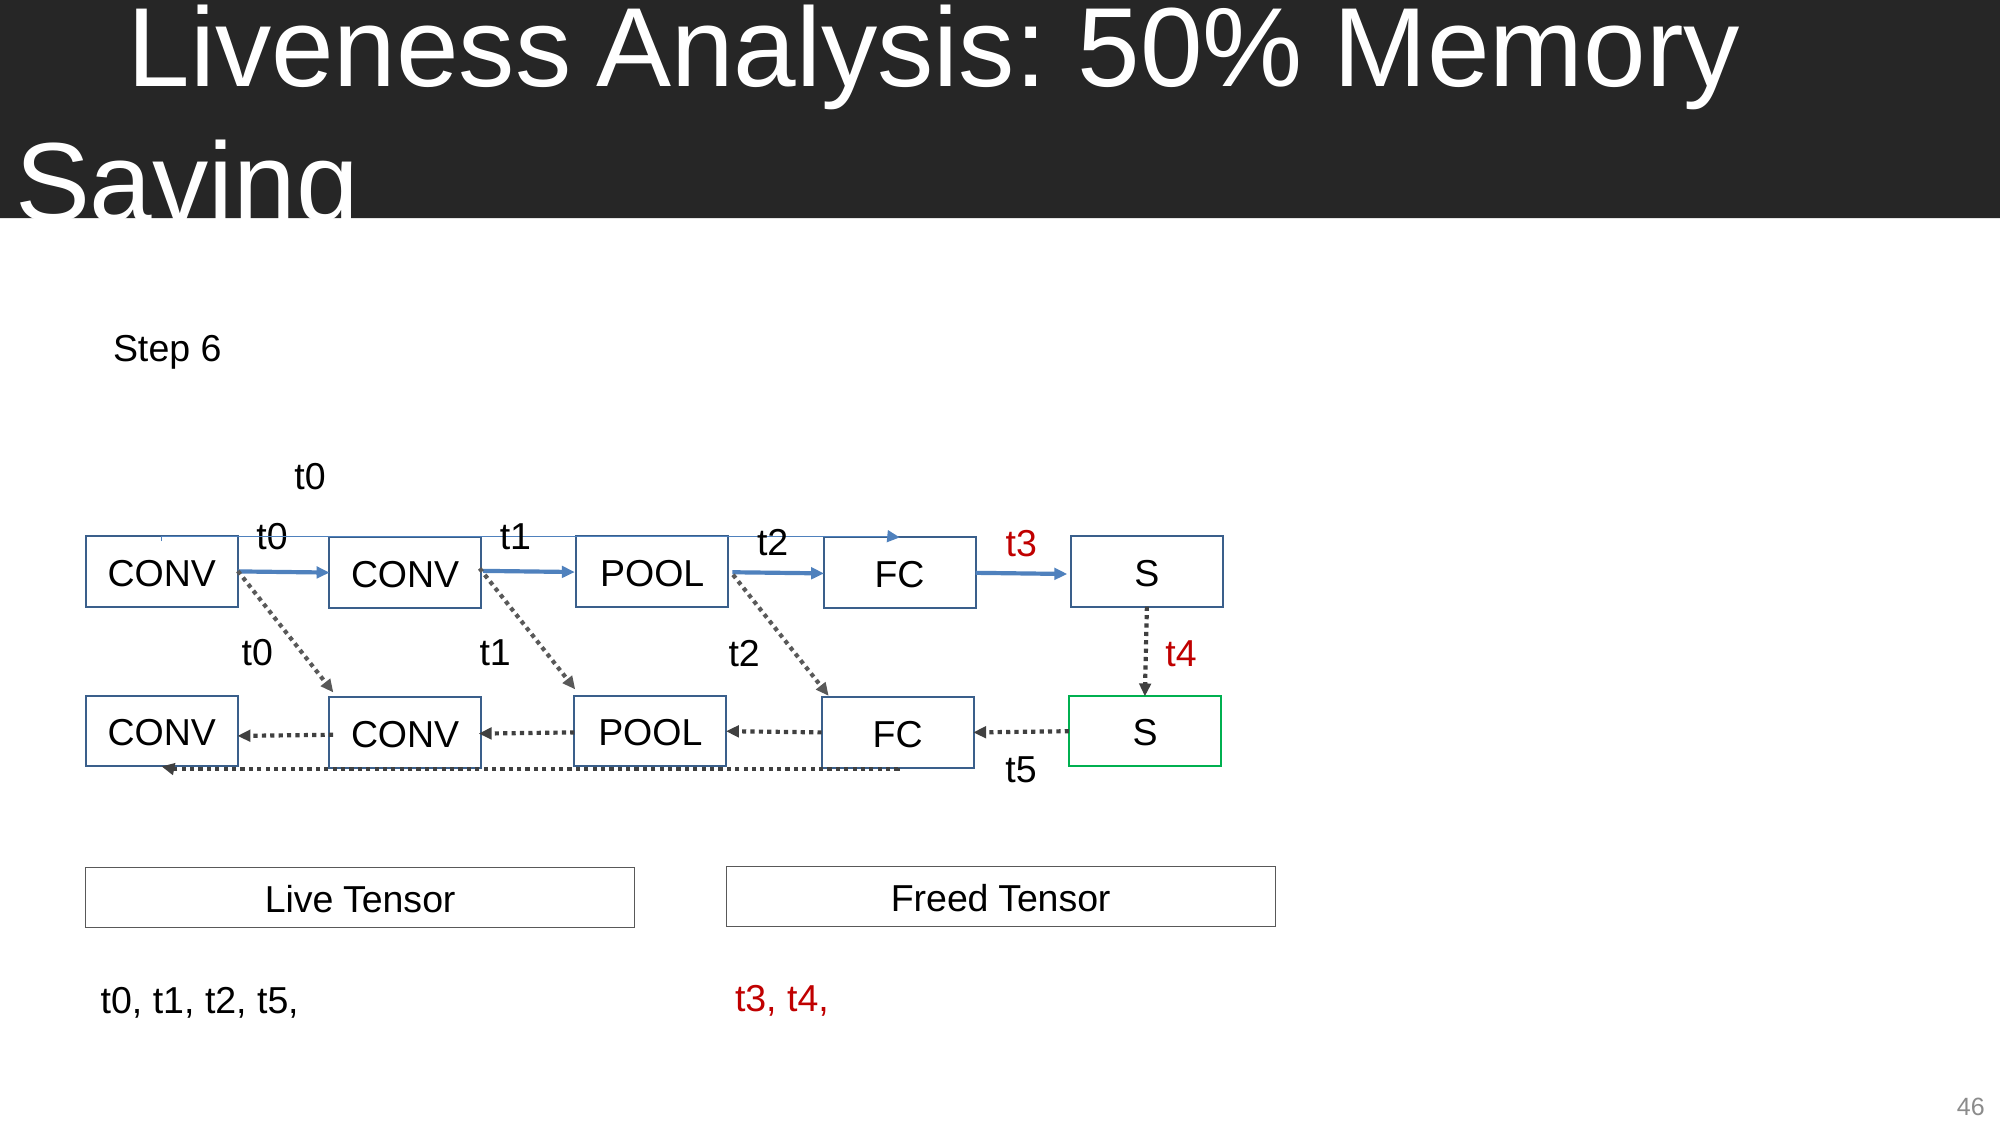

# Liveness Analysis: 50% Memory Saving
Step 6
t0
t0
t1
t2
t3

CONV

POOL

S

CONV

FC
t0
t1
t2
t4

POOL

S

CONV

FC

CONV
t5
Freed Tensor
Live Tensor
t3, t4,
t0, t1, t2, t5,
46